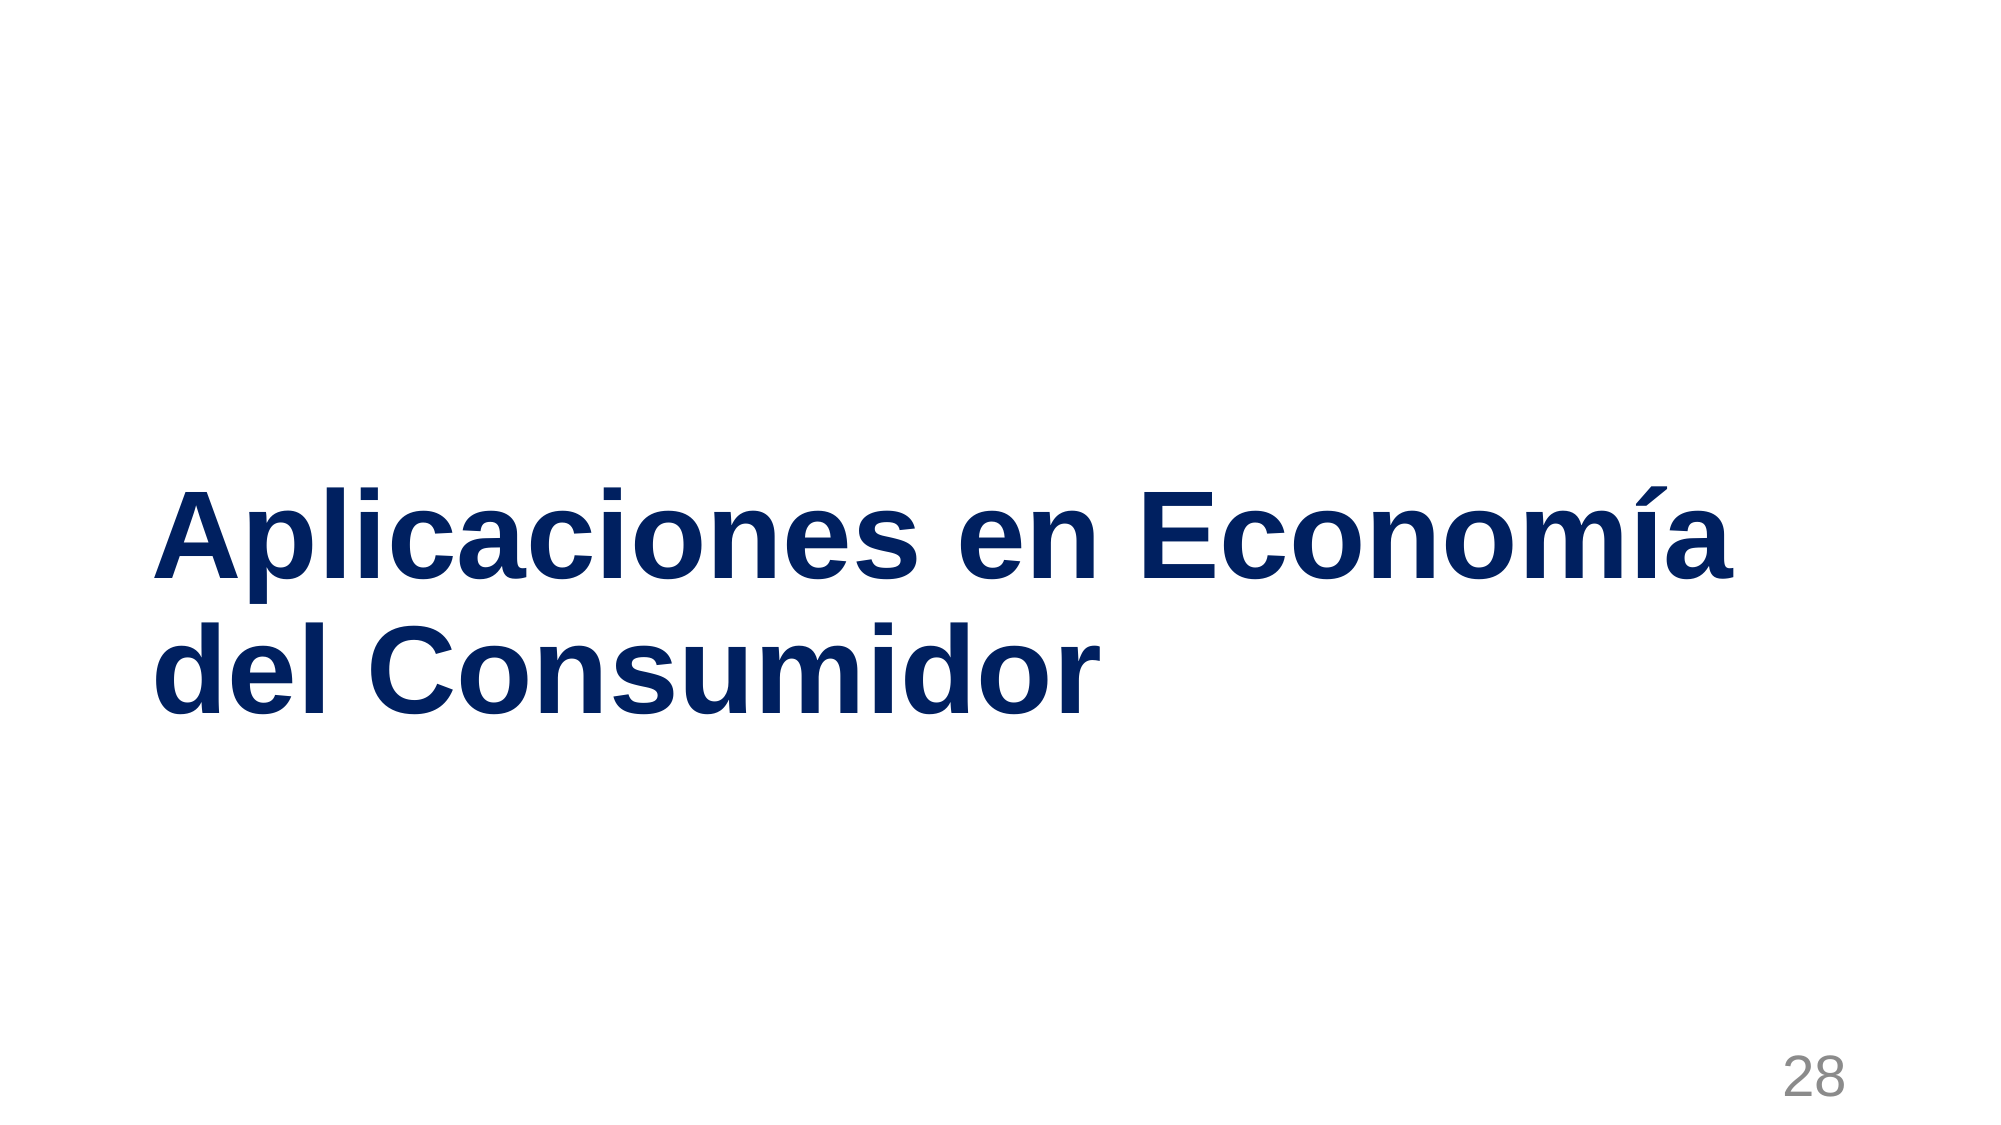

# Aplicaciones en Economía del Consumidor

28